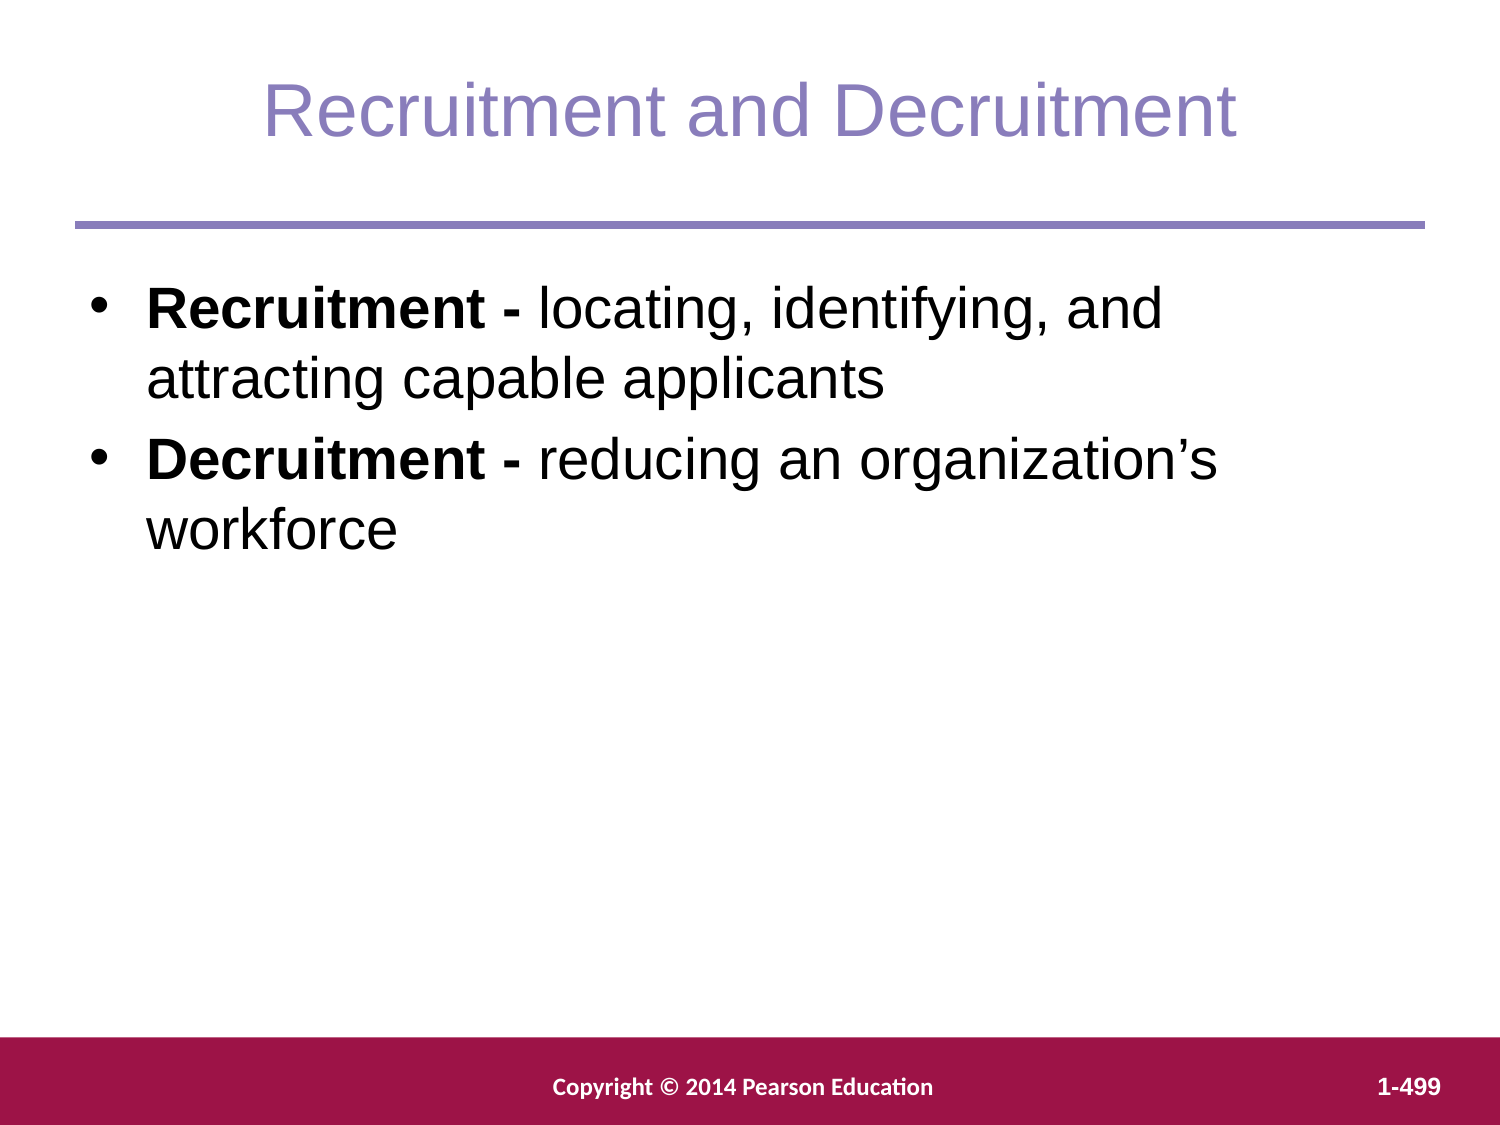

Recruitment and Decruitment
Recruitment - locating, identifying, and attracting capable applicants
Decruitment - reducing an organization’s workforce